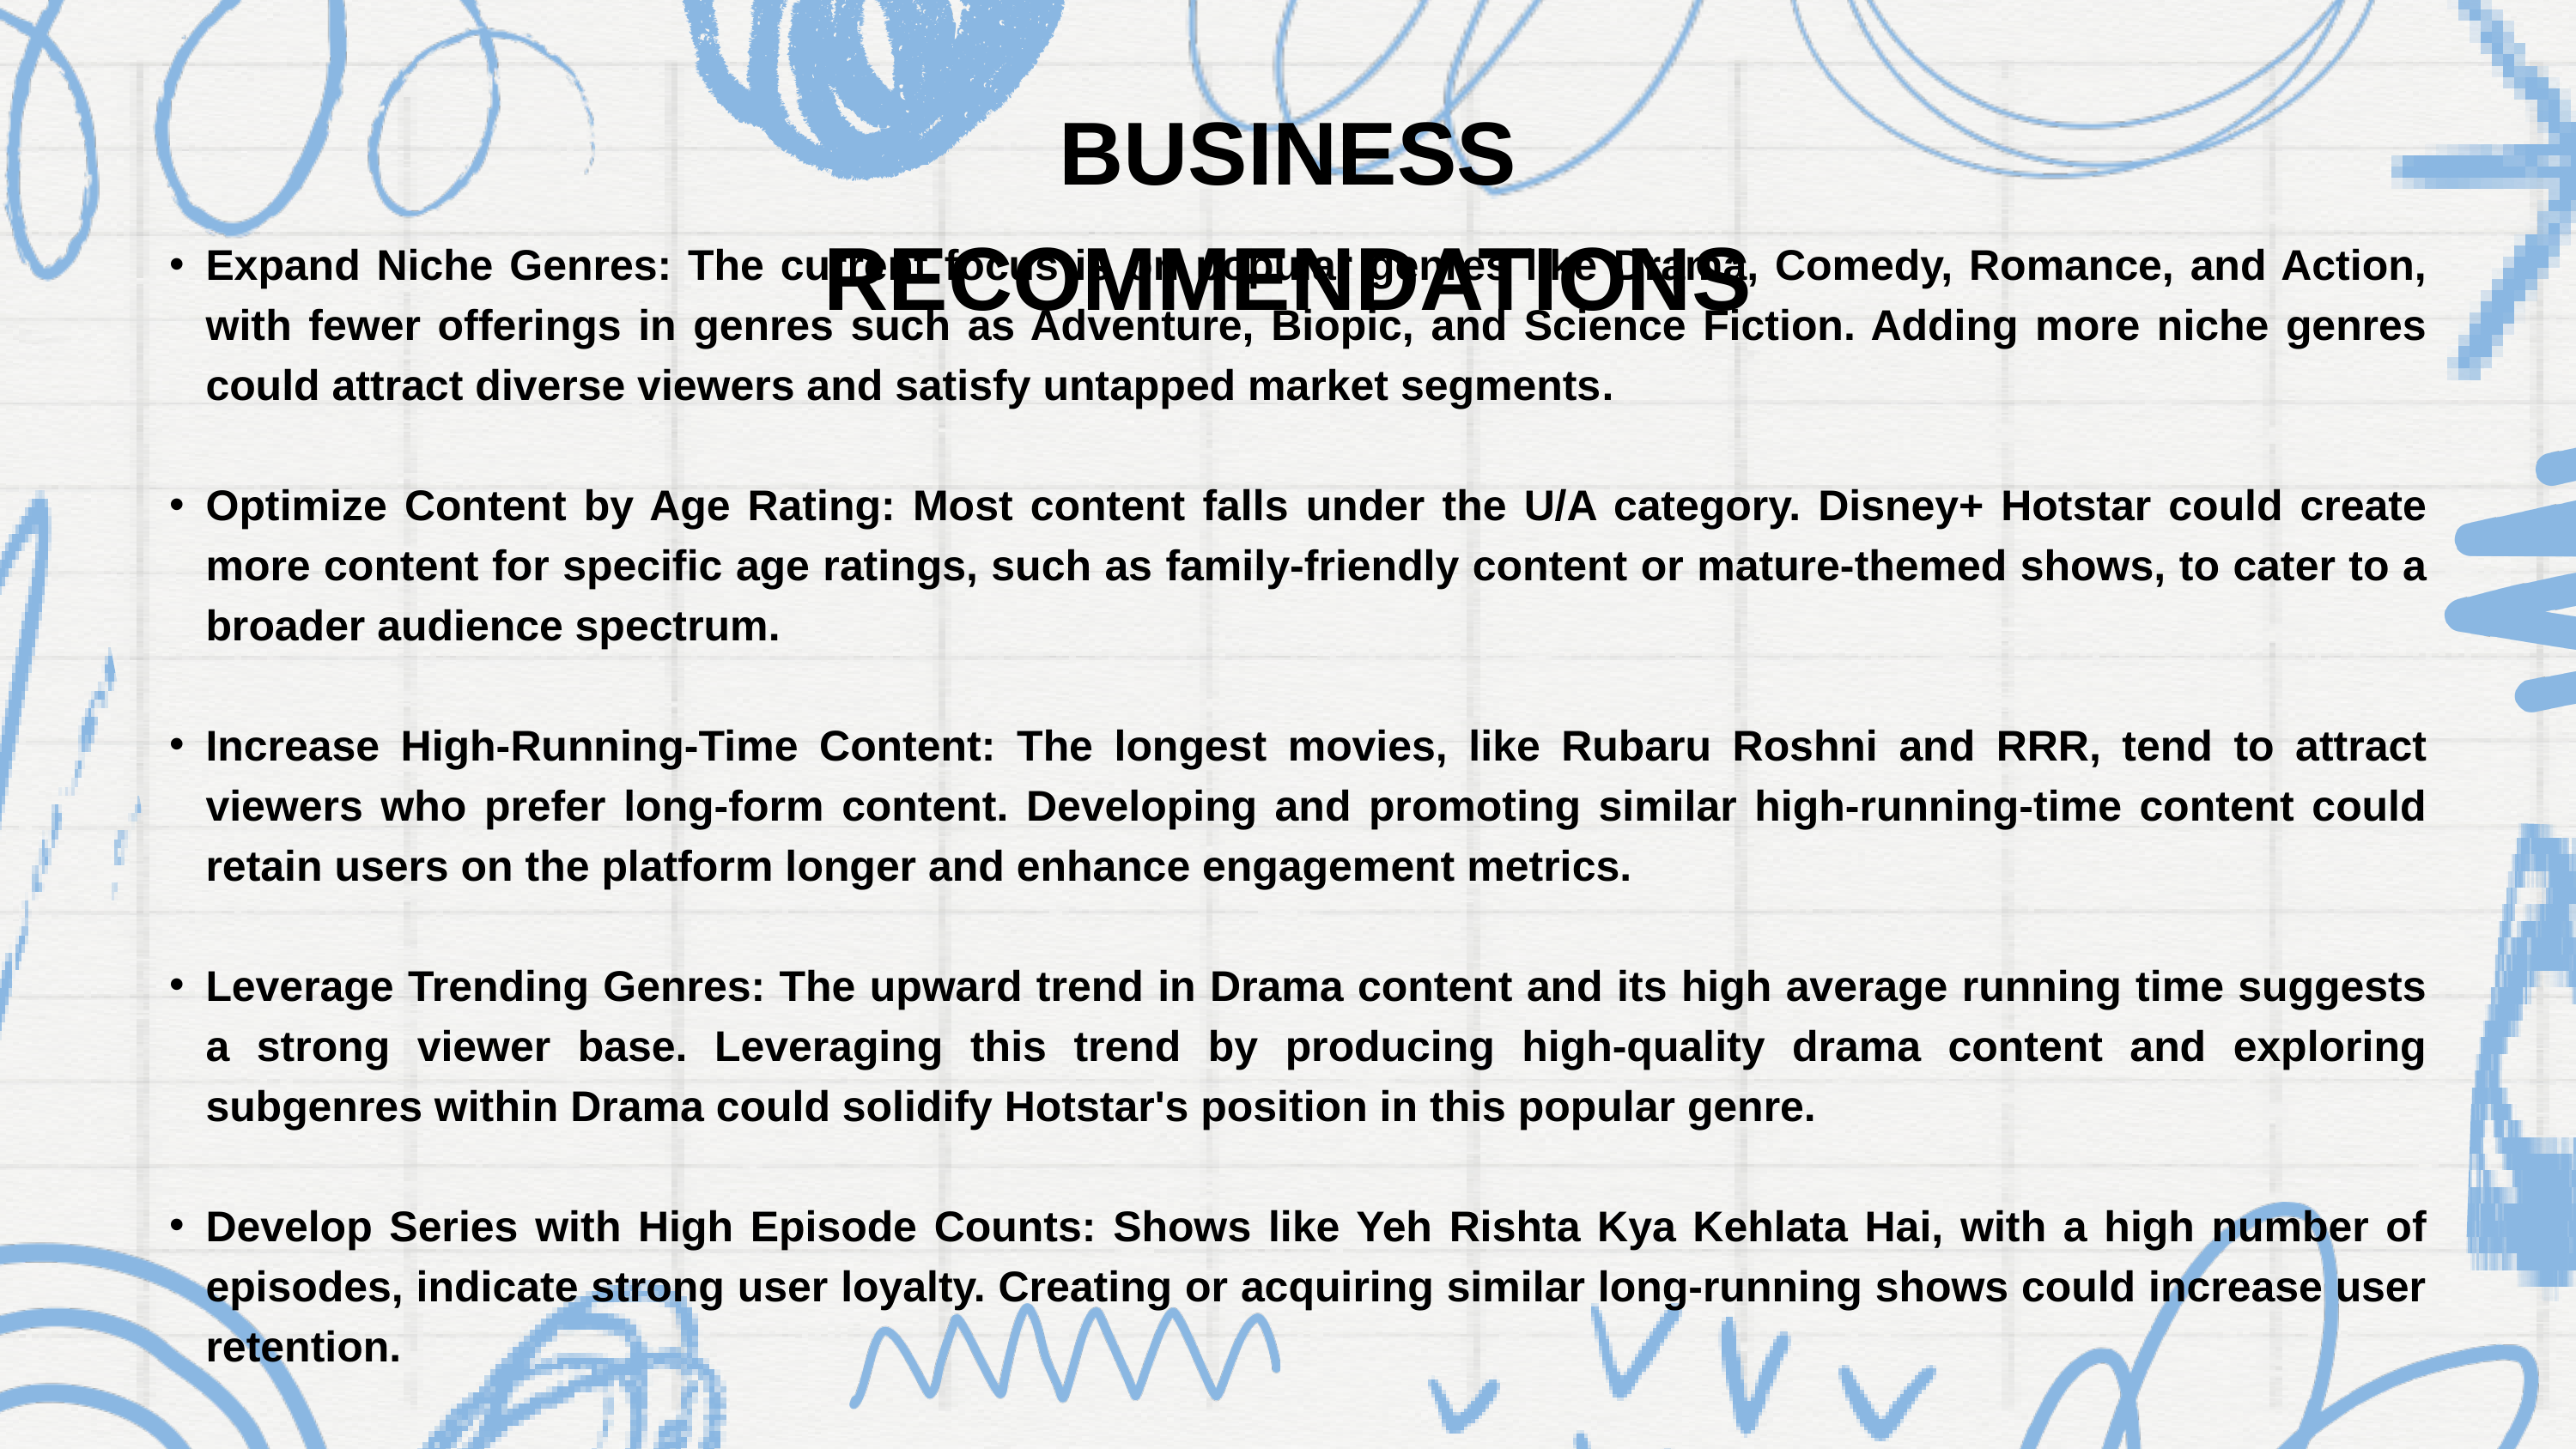

BUSINESS RECOMMENDATIONS
Expand Niche Genres: The current focus is on popular genres like Drama, Comedy, Romance, and Action, with fewer offerings in genres such as Adventure, Biopic, and Science Fiction. Adding more niche genres could attract diverse viewers and satisfy untapped market segments​.

Optimize Content by Age Rating: Most content falls under the U/A category. Disney+ Hotstar could create more content for specific age ratings, such as family-friendly content or mature-themed shows, to cater to a broader audience spectrum​.

Increase High-Running-Time Content: The longest movies, like Rubaru Roshni and RRR, tend to attract viewers who prefer long-form content. Developing and promoting similar high-running-time content could retain users on the platform longer and enhance engagement metrics.

Leverage Trending Genres: The upward trend in Drama content and its high average running time suggests a strong viewer base. Leveraging this trend by producing high-quality drama content and exploring subgenres within Drama could solidify Hotstar's position in this popular genre.

Develop Series with High Episode Counts: Shows like Yeh Rishta Kya Kehlata Hai, with a high number of episodes, indicate strong user loyalty. Creating or acquiring similar long-running shows could increase user retention.